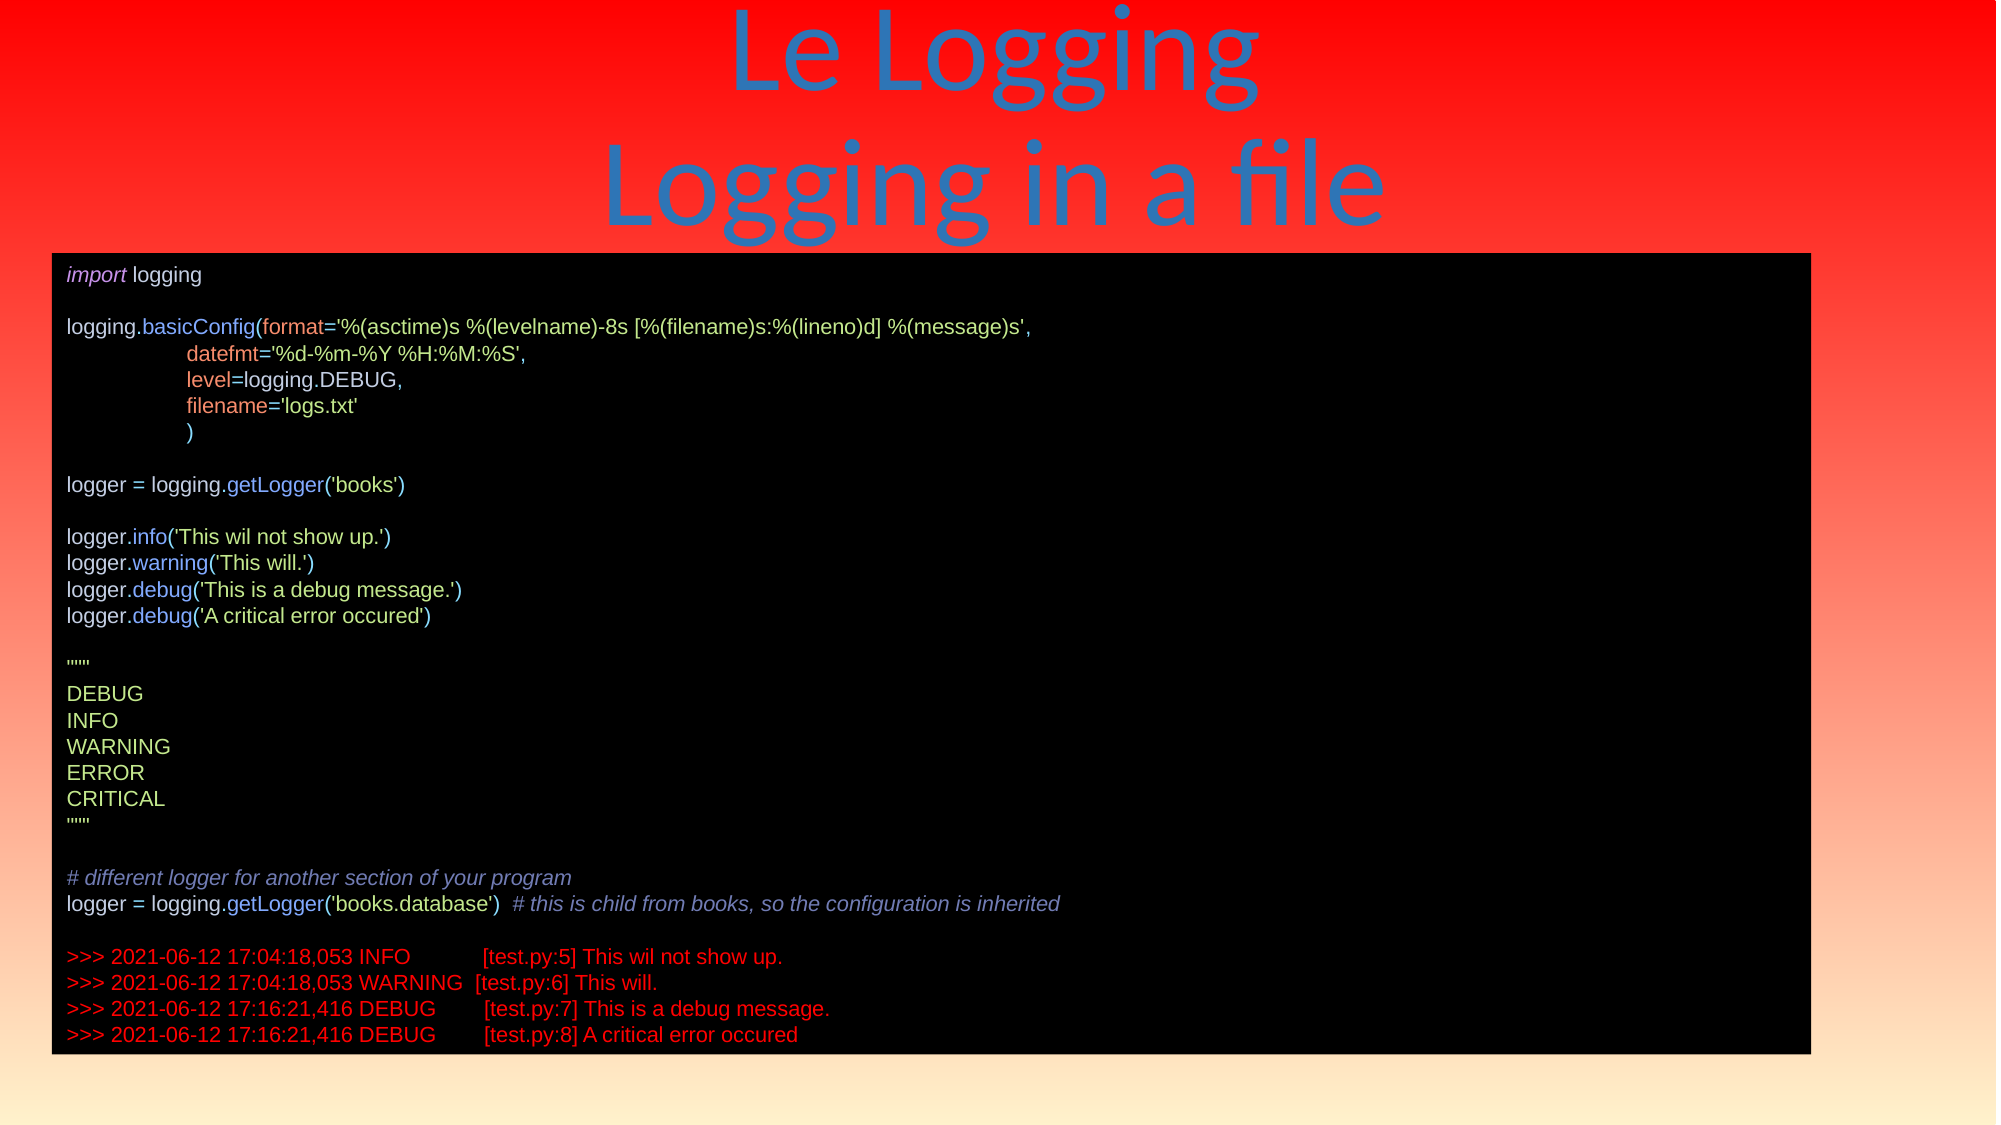

# Le Logging Logging in a file
import logging
logging.basicConfig(format='%(asctime)s %(levelname)-8s [%(filename)s:%(lineno)d] %(message)s',
                    datefmt='%d-%m-%Y %H:%M:%S',
                    level=logging.DEBUG,
                    filename='logs.txt'
                    )
logger = logging.getLogger('books')
logger.info('This wil not show up.')
logger.warning('This will.')
logger.debug('This is a debug message.')
logger.debug('A critical error occured')
"""
DEBUG
INFO
WARNING
ERROR
CRITICAL
"""
# different logger for another section of your program logger = logging.getLogger('books.database')  # this is child from books, so the configuration is inherited

>>> 2021-06-12 17:04:18,053 INFO            [test.py:5] This wil not show up.
>>> 2021-06-12 17:04:18,053 WARNING  [test.py:6] This will.
>>> 2021-06-12 17:16:21,416 DEBUG        [test.py:7] This is a debug message.
>>> 2021-06-12 17:16:21,416 DEBUG        [test.py:8] A critical error occured

598